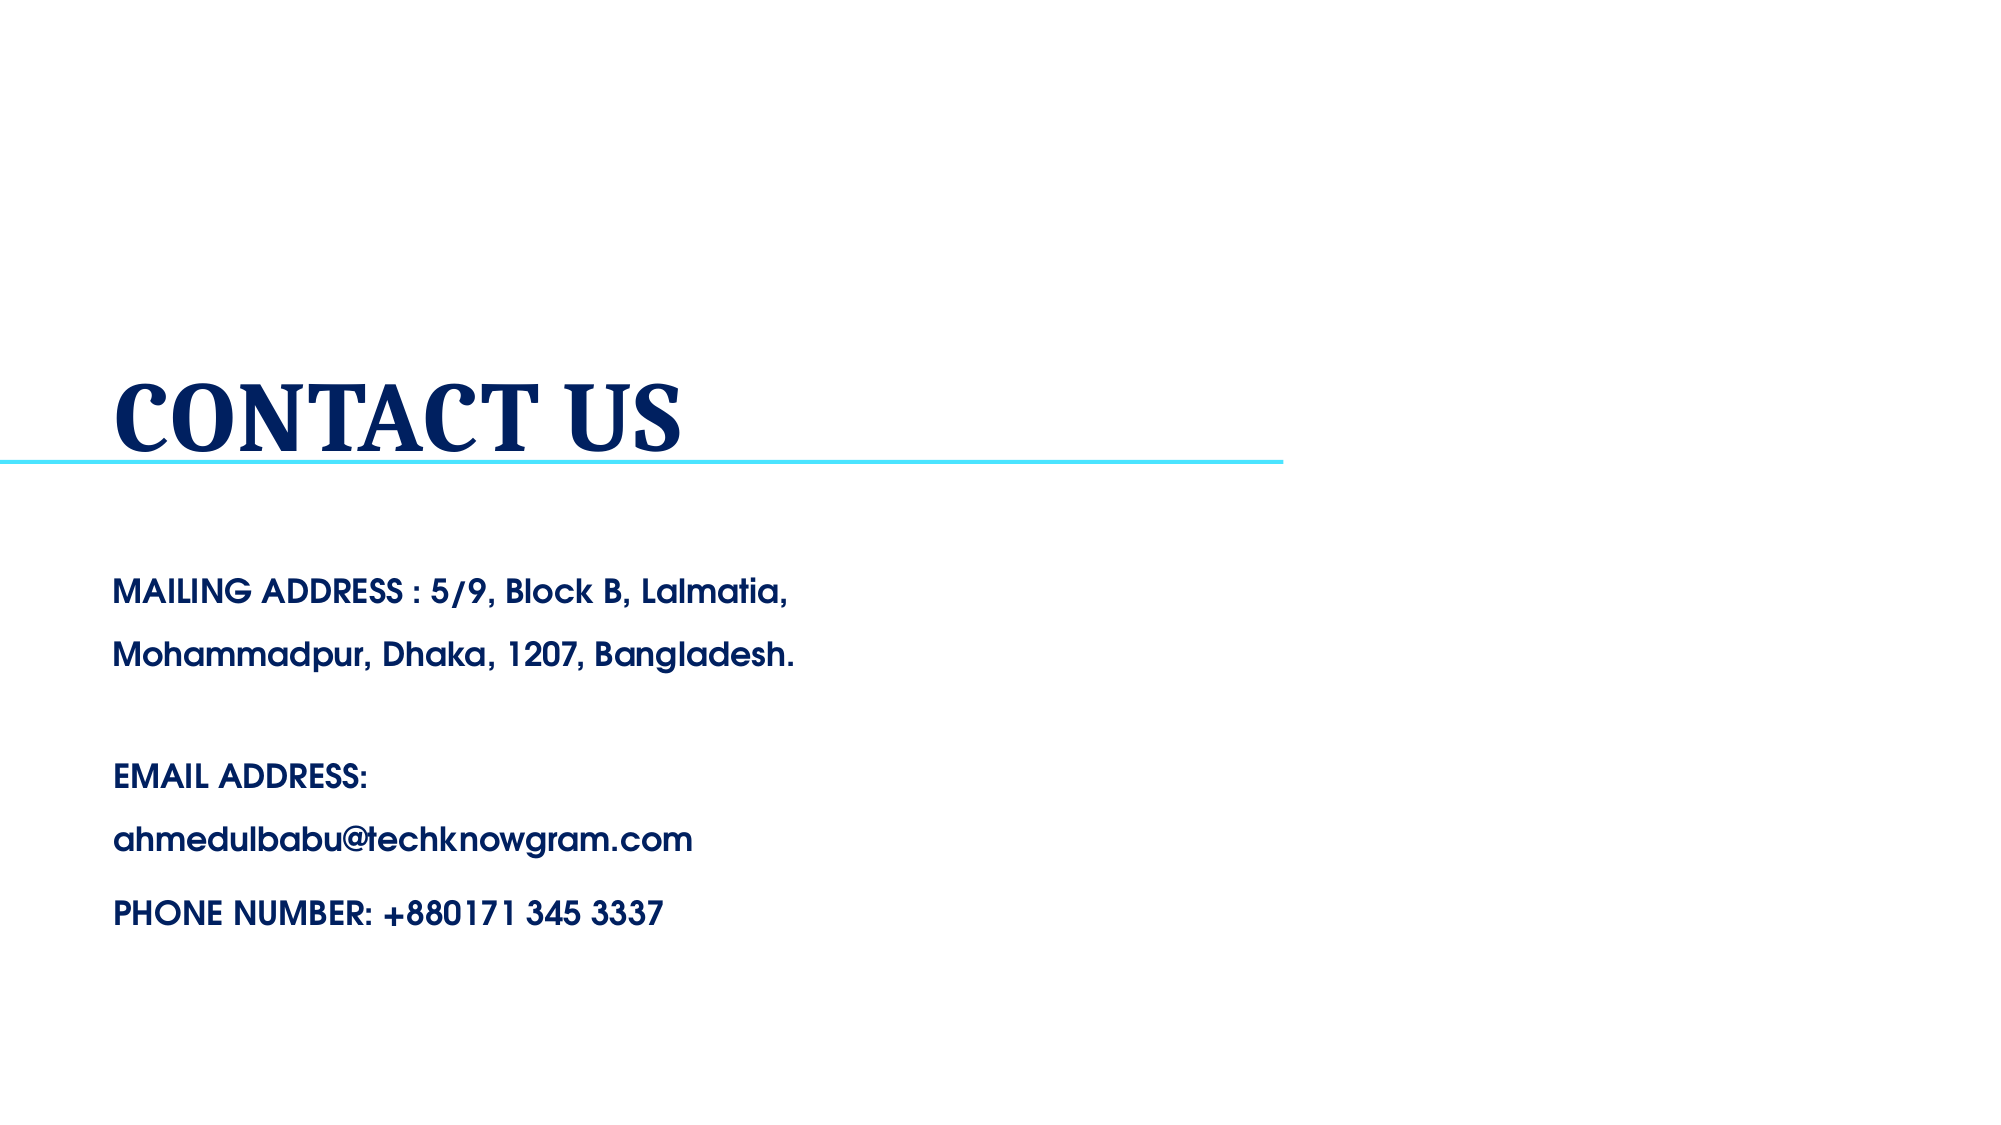

CONTACT US

MAILING ADDRESS : 5/9, Block B, Lalmatia, Mohammadpur, Dhaka, 1207, Bangladesh.

EMAIL ADDRESS: ahmedulbabu@techknowgram.com
PHONE NUMBER: +880171 345 3337